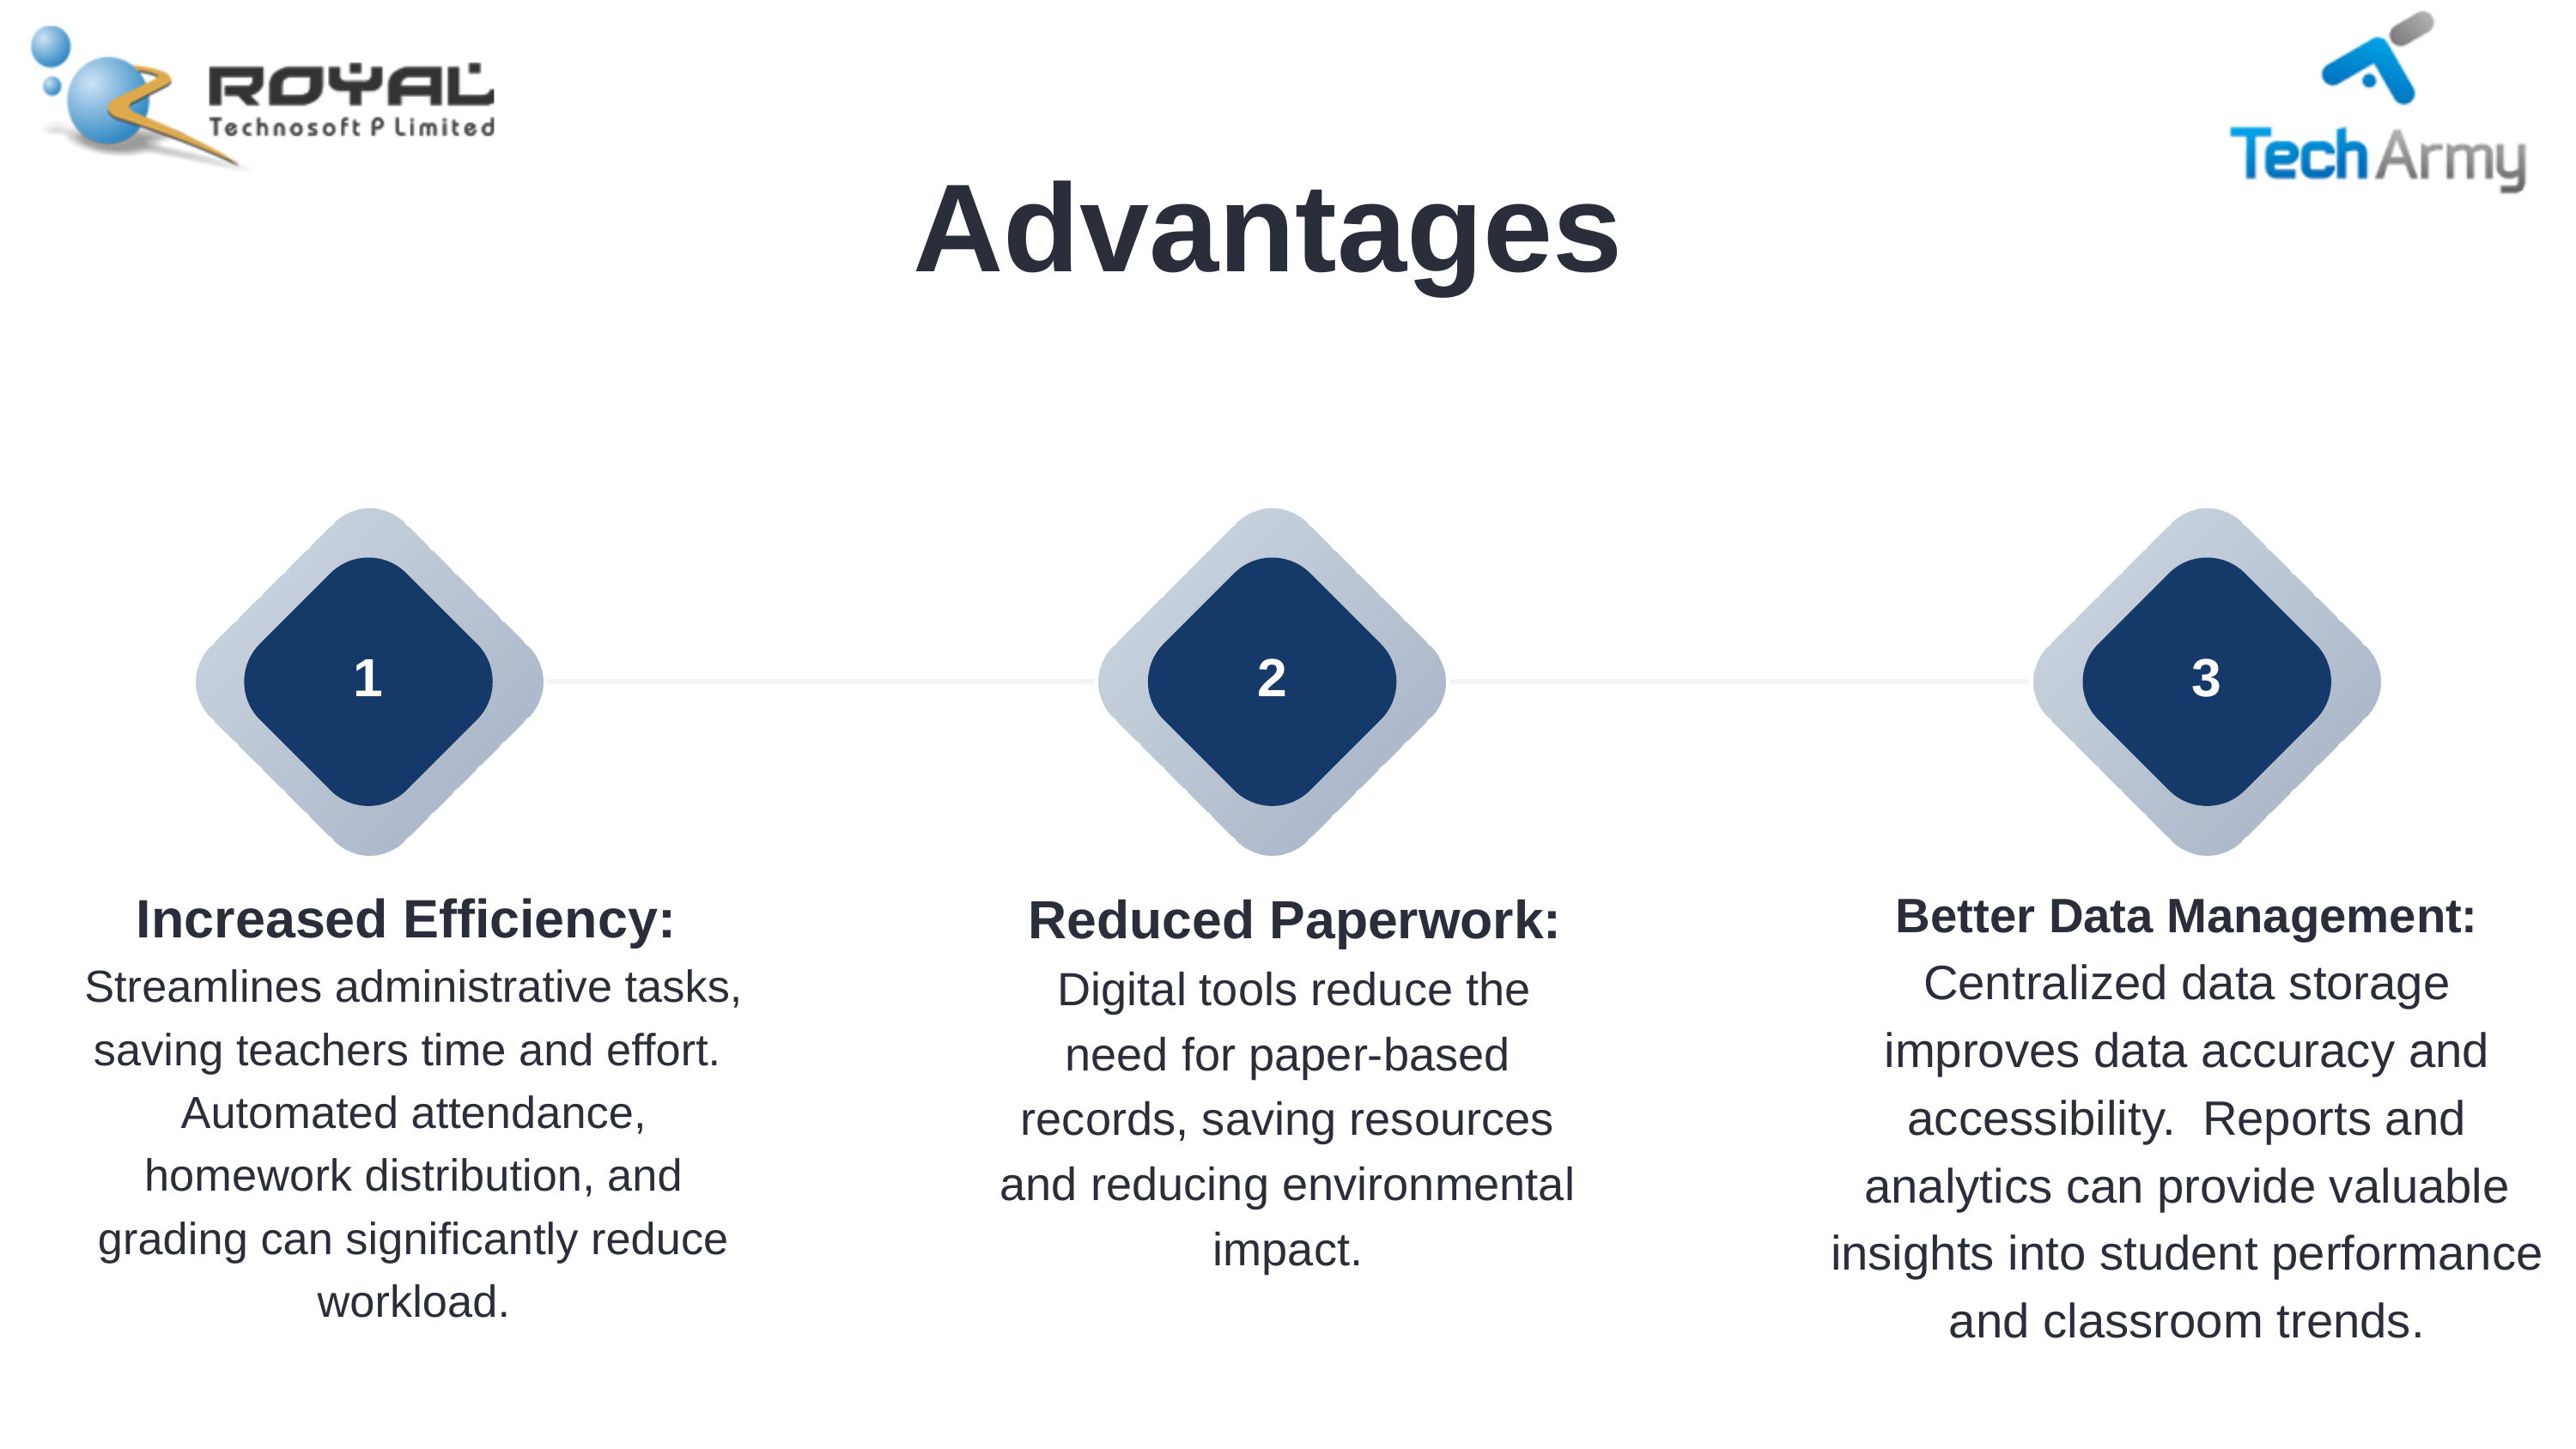

Advantages

1

2

3

Increased Efficiency:
Streamlines administrative tasks, saving teachers time and effort.  Automated attendance, homework distribution, and grading can significantly reduce workload.
 Reduced Paperwork:
 Digital tools reduce the need for paper-based records, saving resources and reducing environmental impact.
Better Data Management: Centralized data storage improves data accuracy and accessibility.  Reports and analytics can provide valuable insights into student performance and classroom trends.